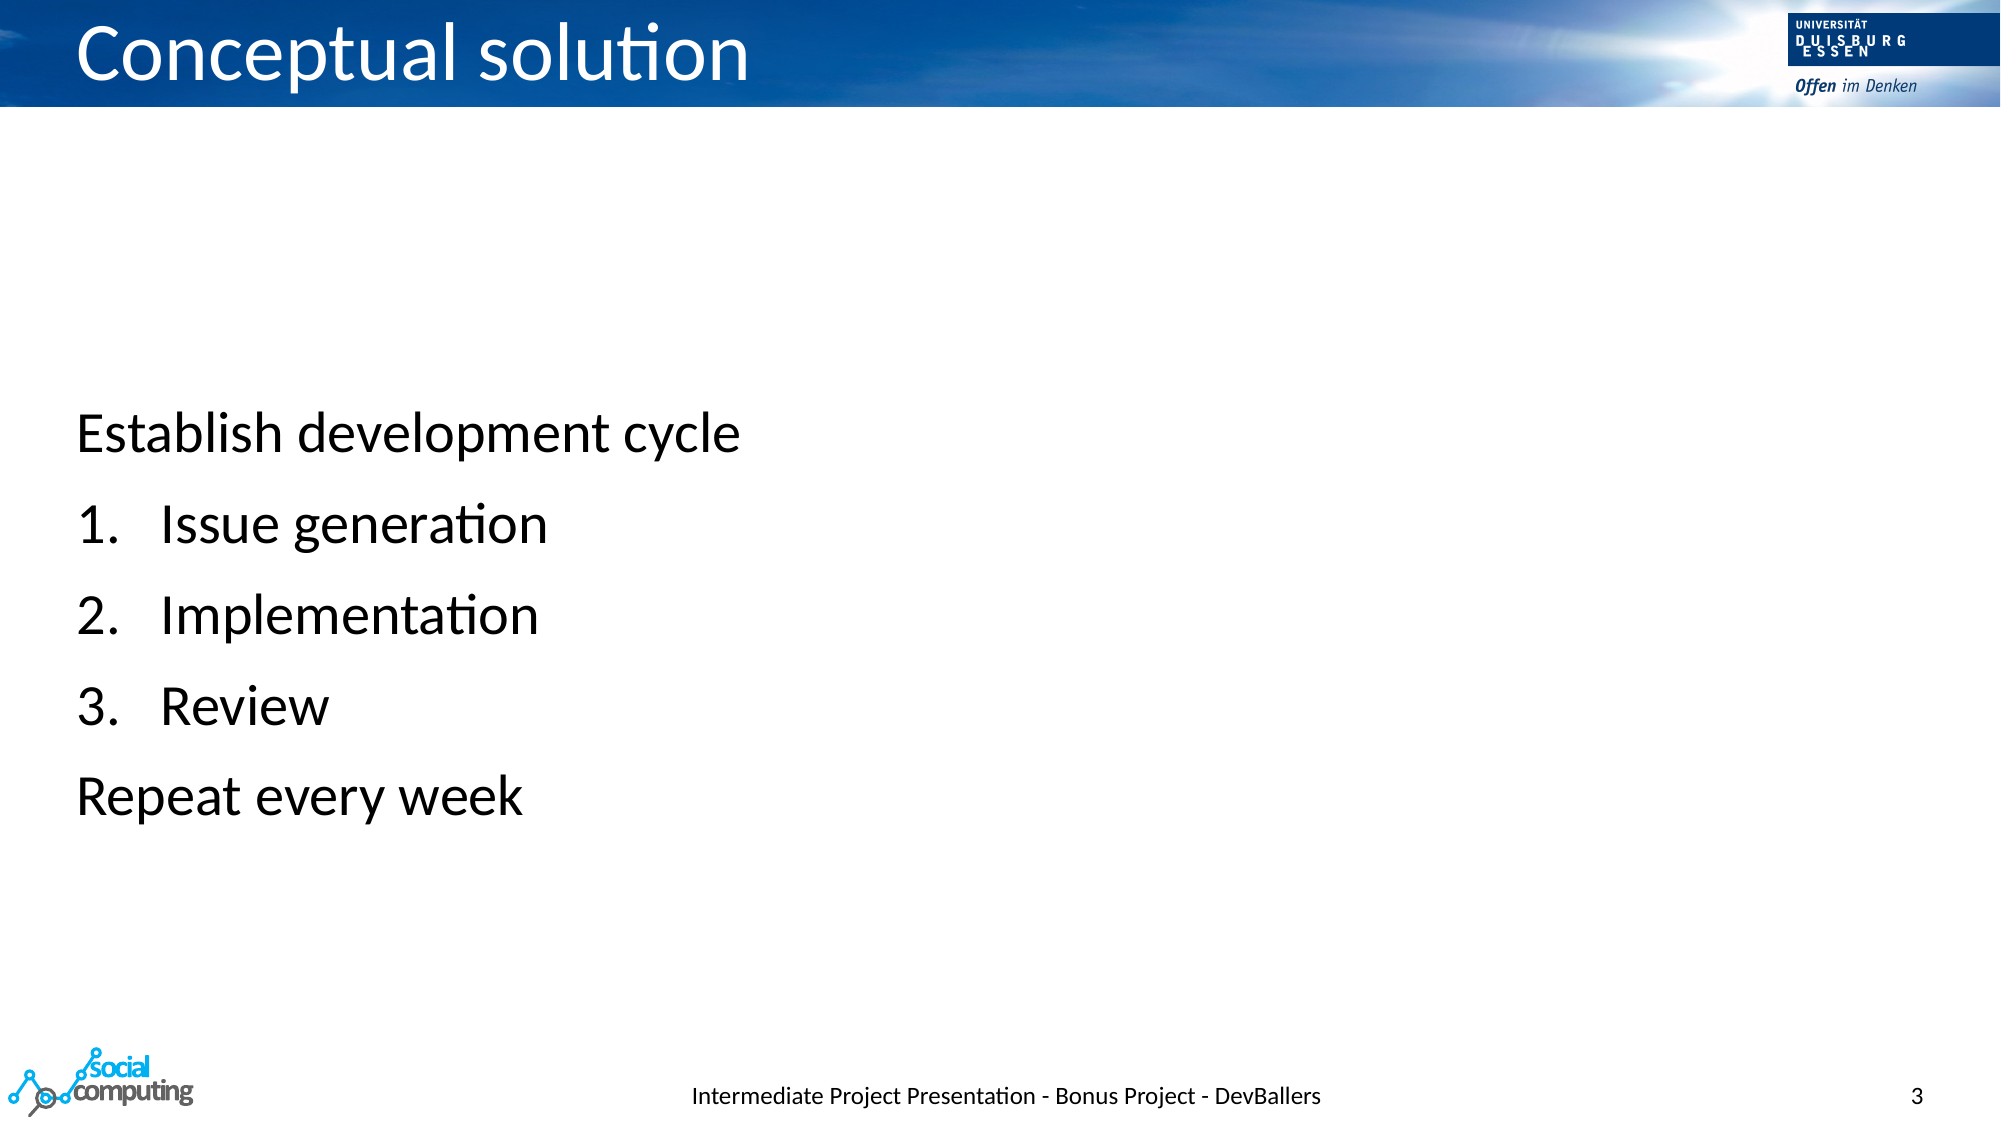

# Conceptual solution

Establish development cycle
Issue generation
Implementation
Review
Repeat every week
Intermediate Project Presentation - Bonus Project - DevBallers
3